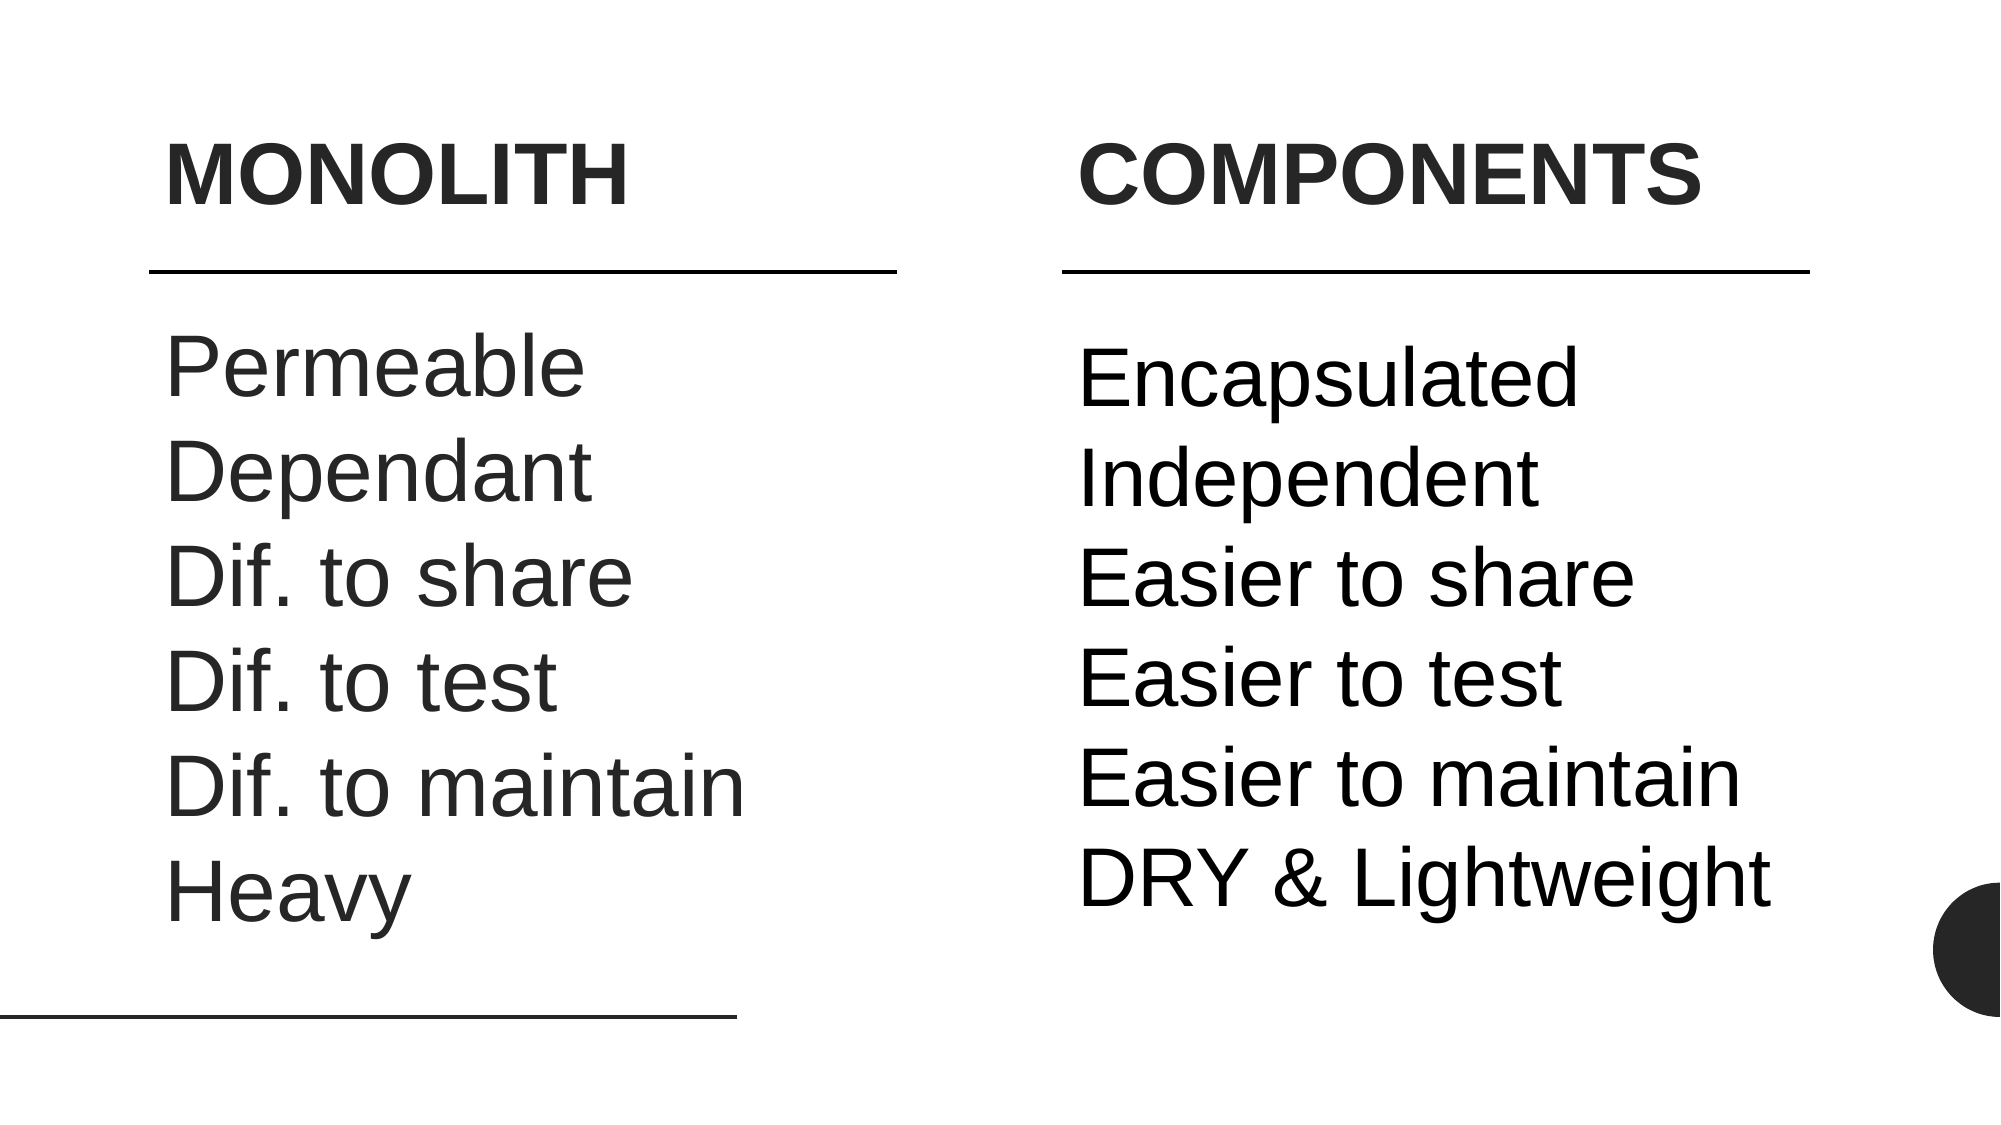

MONOLITH
COMPONENTS
Permeable
Dependant
Dif. to share
Dif. to test
Dif. to maintain
Heavy
Encapsulated
Independent
Easier to share
Easier to test
Easier to maintain
DRY & Lightweight